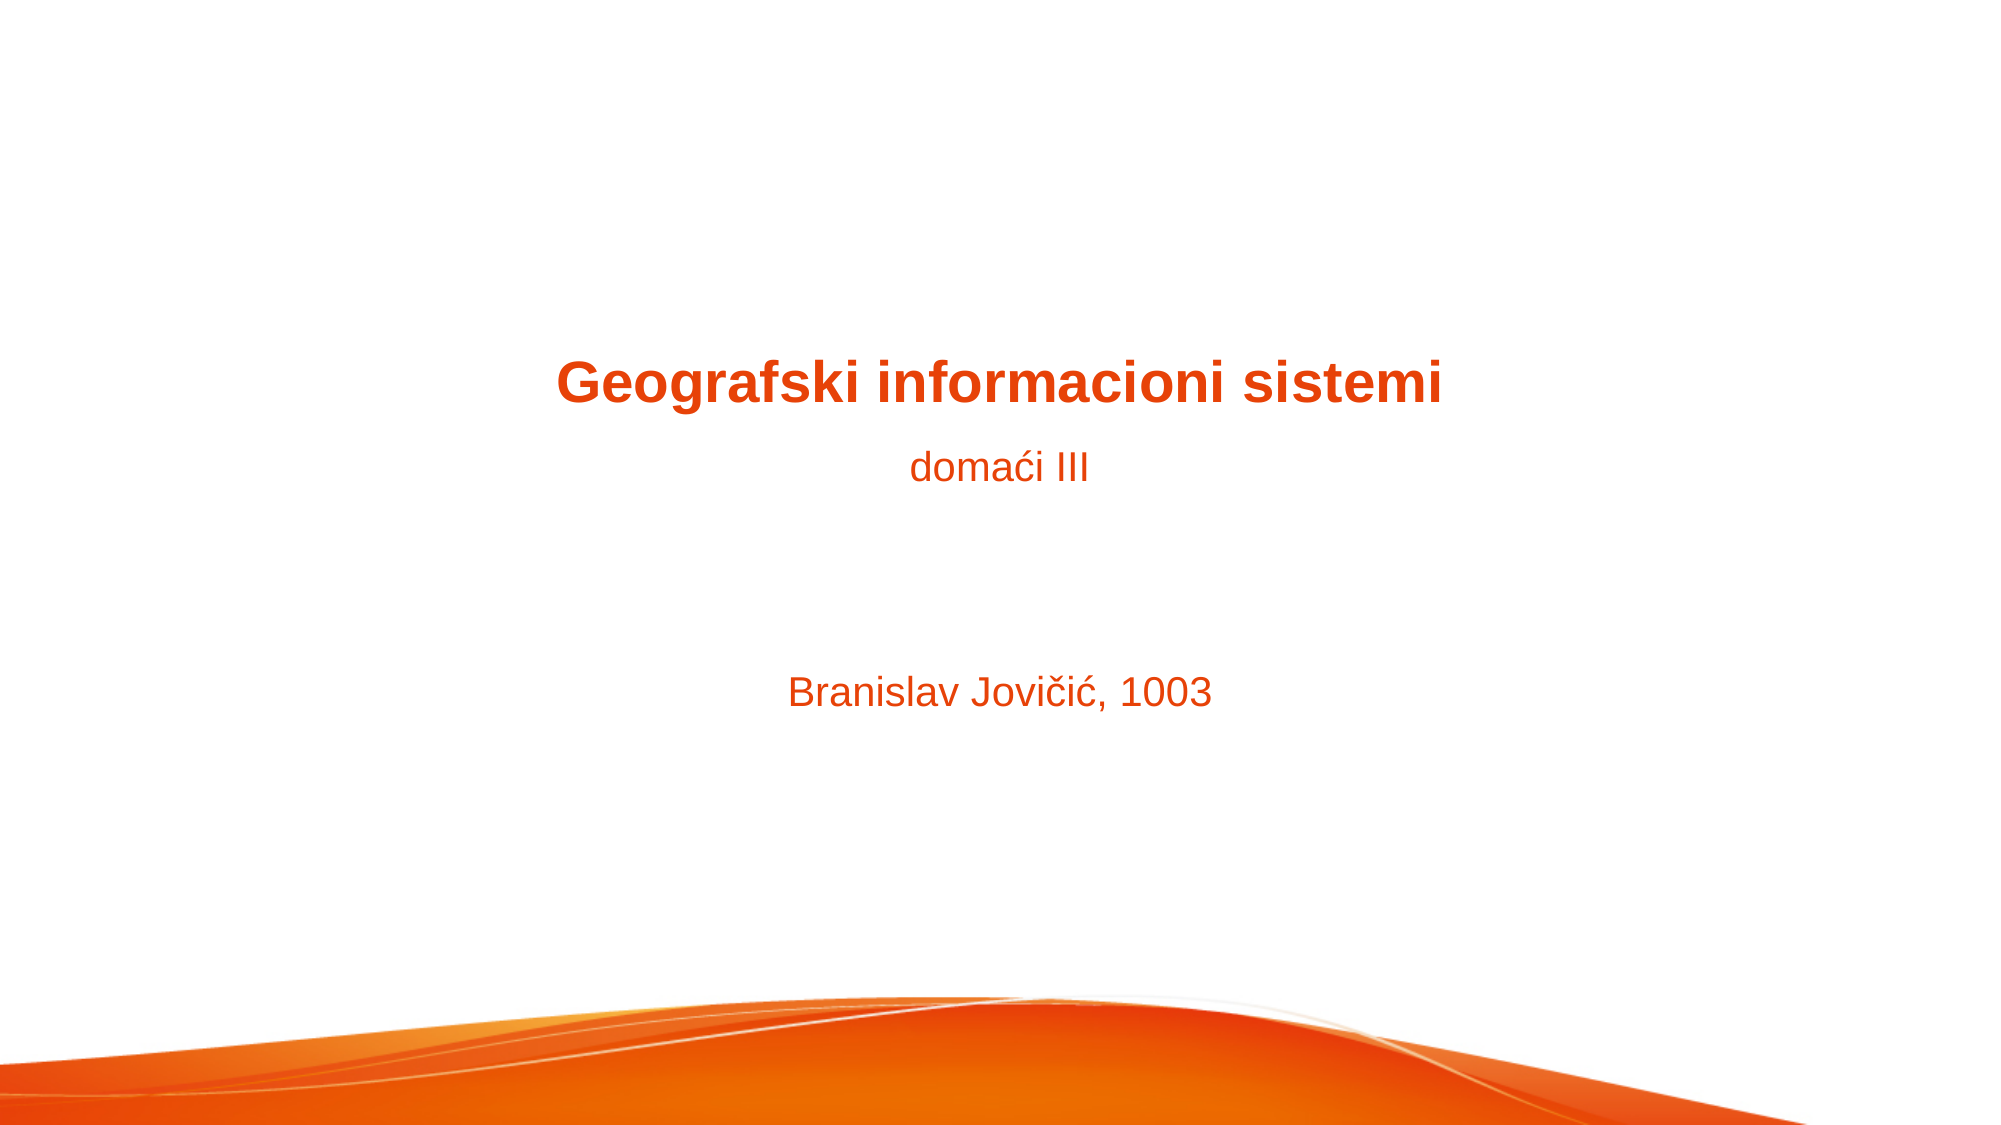

Geografski informacioni sistemi
domaći III

Branislav Jovičić, 1003